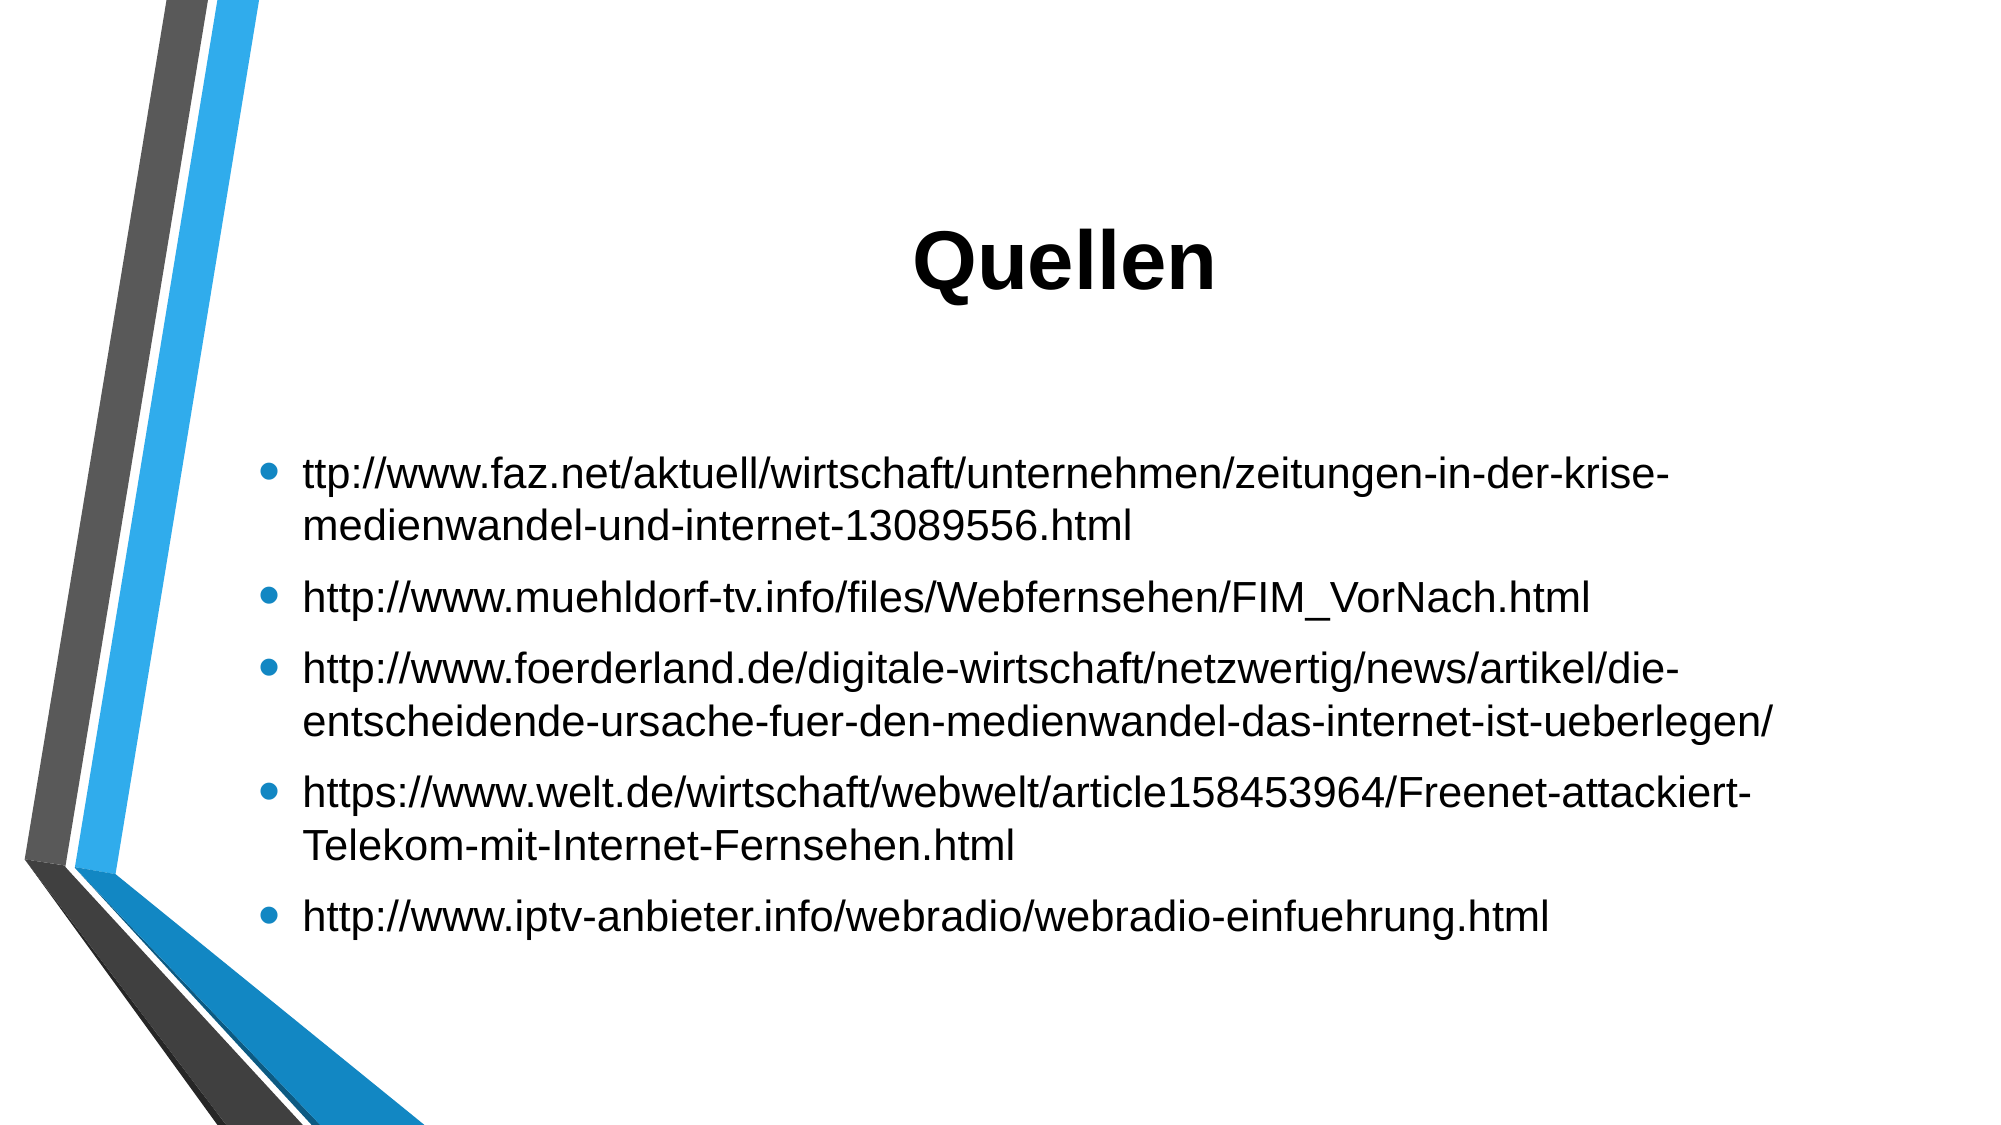

# Quellen
ttp://www.faz.net/aktuell/wirtschaft/unternehmen/zeitungen-in-der-krise-medienwandel-und-internet-13089556.html
http://www.muehldorf-tv.info/files/Webfernsehen/FIM_VorNach.html
http://www.foerderland.de/digitale-wirtschaft/netzwertig/news/artikel/die-entscheidende-ursache-fuer-den-medienwandel-das-internet-ist-ueberlegen/
https://www.welt.de/wirtschaft/webwelt/article158453964/Freenet-attackiert-Telekom-mit-Internet-Fernsehen.html
http://www.iptv-anbieter.info/webradio/webradio-einfuehrung.html